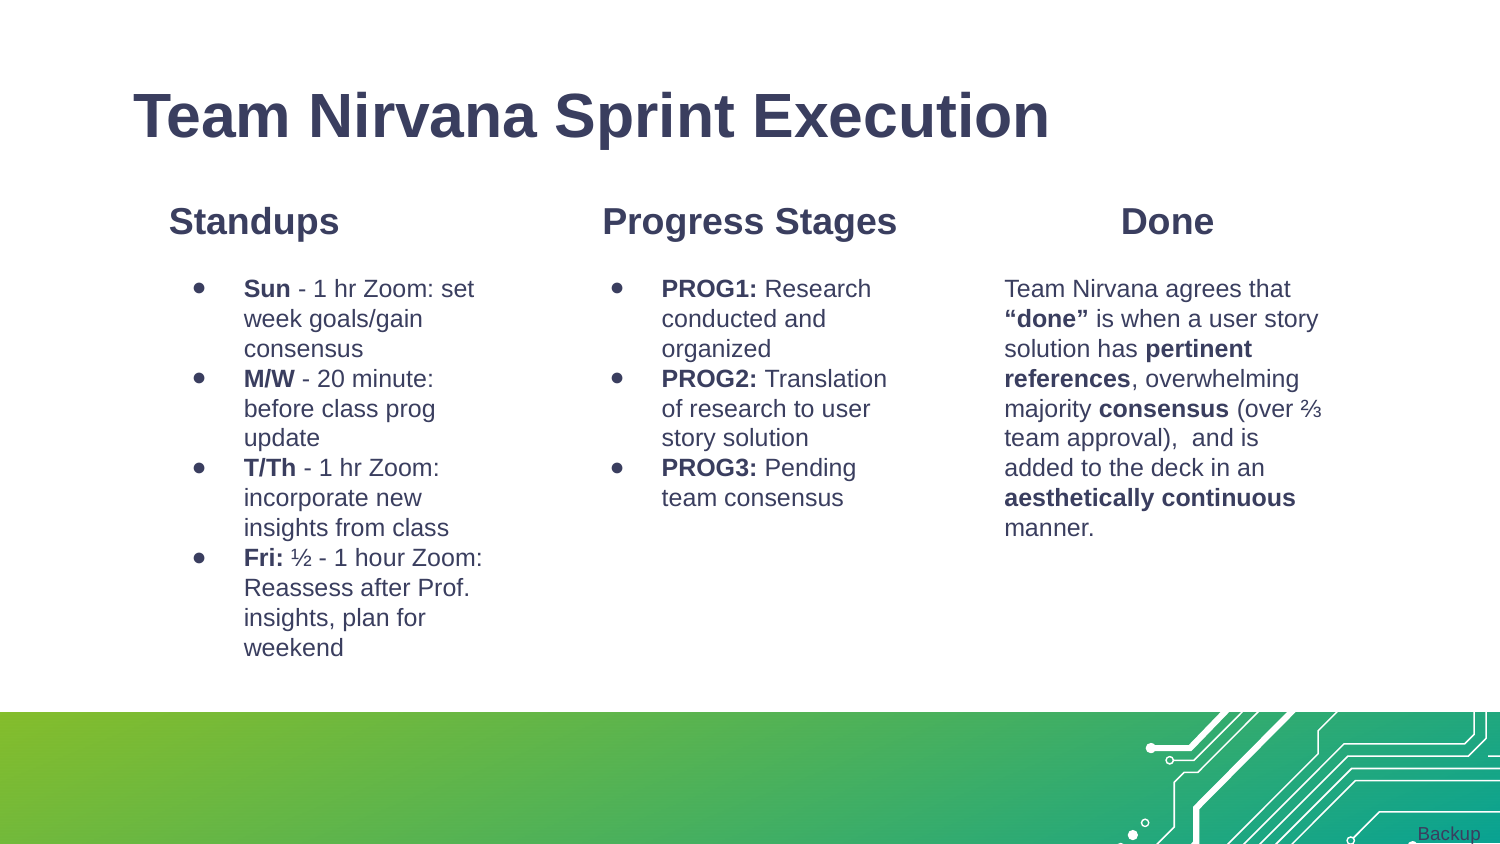

# Team Nirvana Sprint Execution
Progress Stages
Standups
Done
Sun - 1 hr Zoom: set week goals/gain consensus
M/W - 20 minute: before class prog update
T/Th - 1 hr Zoom: incorporate new insights from class
Fri: ½ - 1 hour Zoom: Reassess after Prof. insights, plan for weekend
PROG1: Research conducted and organized
PROG2: Translation of research to user story solution
PROG3: Pending team consensus
Team Nirvana agrees that “done” is when a user story solution has pertinent references, overwhelming majority consensus (over ⅔ team approval),  and is added to the deck in an aesthetically continuous manner.
Backup